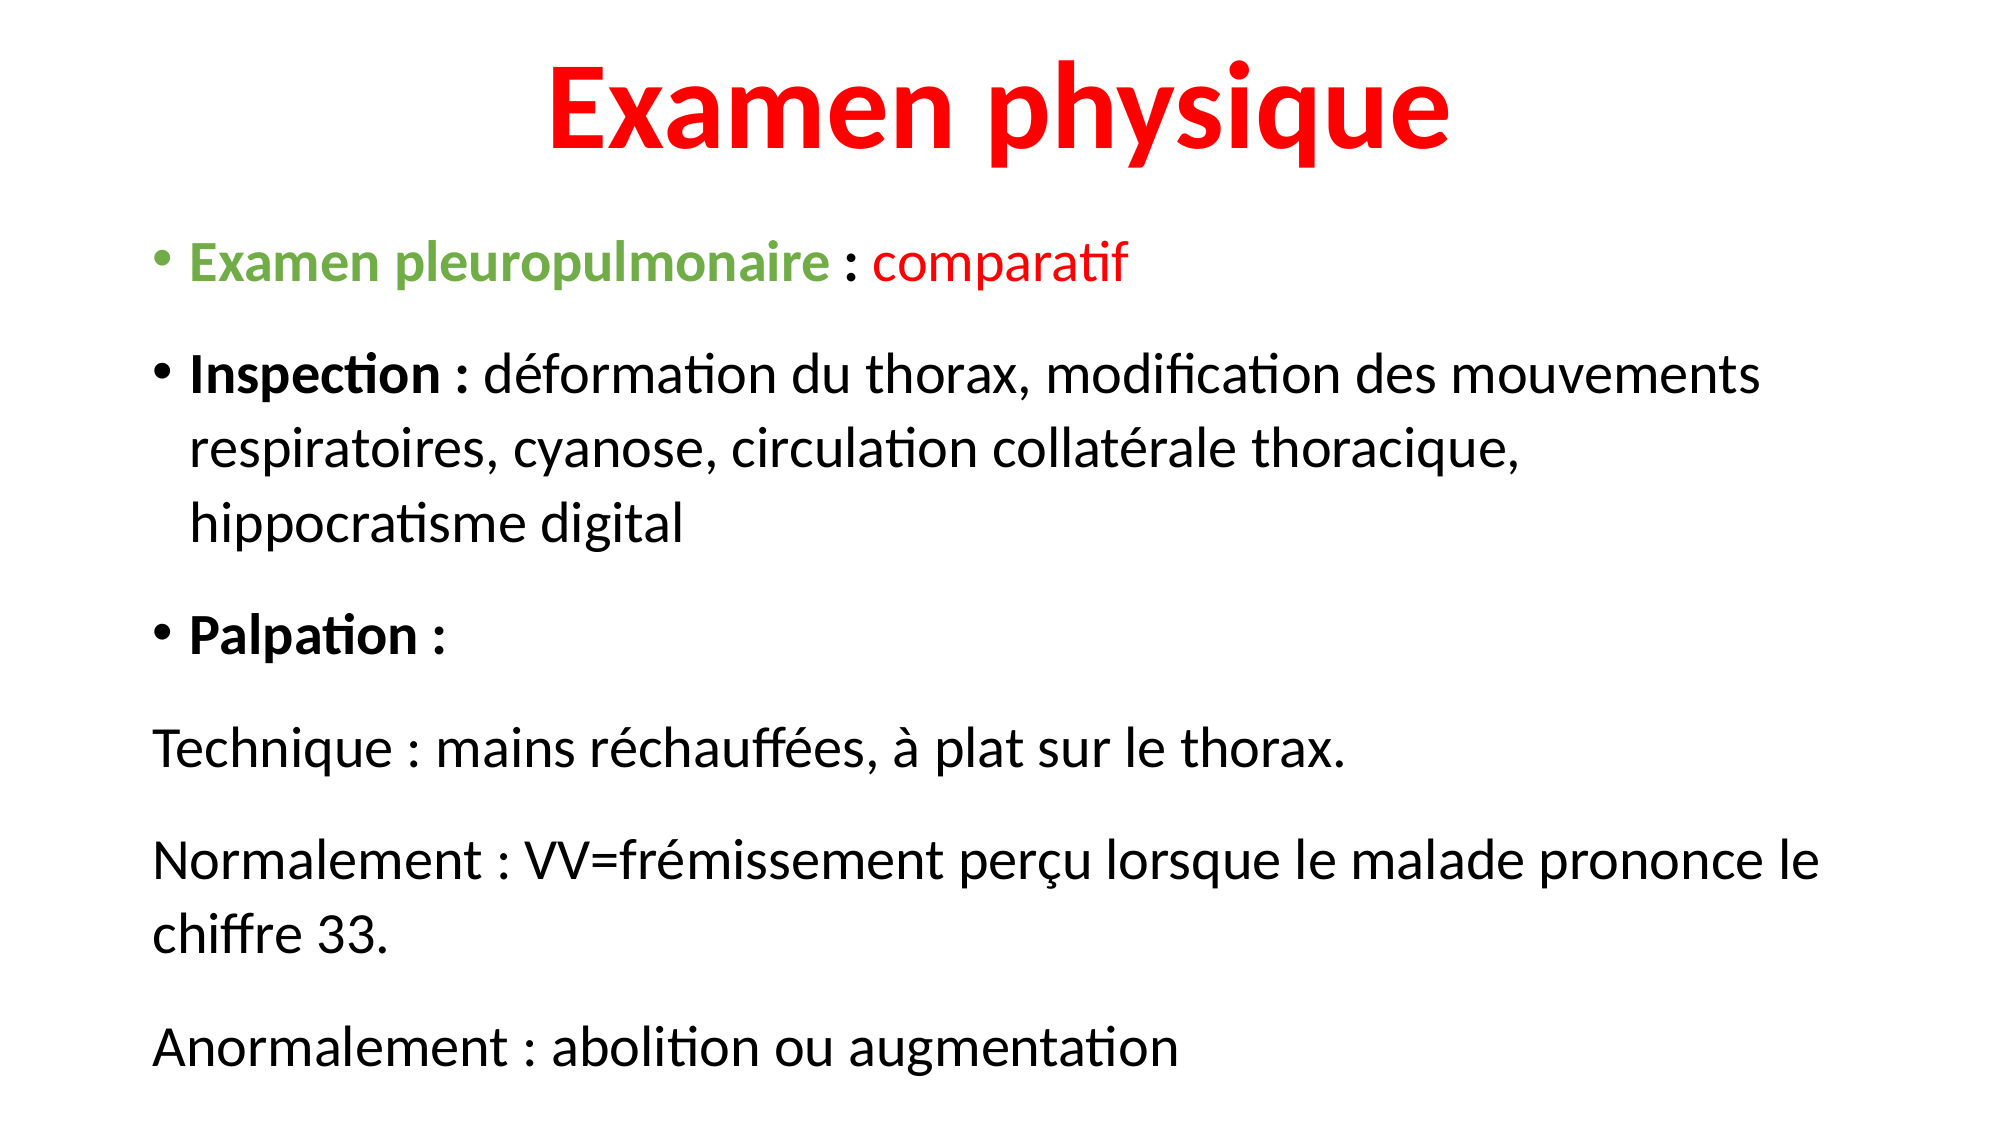

# Examen physique
Examen pleuropulmonaire : comparatif
Inspection : déformation du thorax, modification des mouvements respiratoires, cyanose, circulation collatérale thoracique, hippocratisme digital
Palpation :
Technique : mains réchauffées, à plat sur le thorax.
Normalement : VV=frémissement perçu lorsque le malade prononce le chiffre 33.
Anormalement : abolition ou augmentation